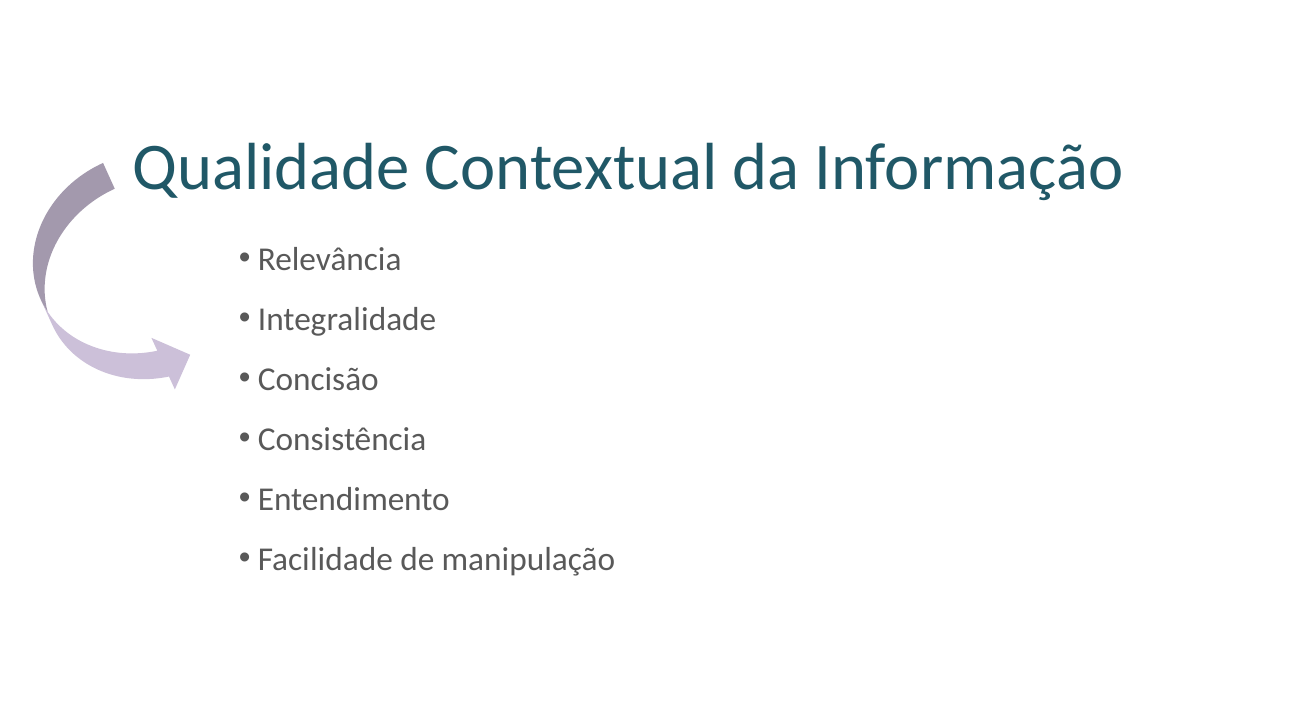

Qualidade Contextual da Informação

 Relevância
 Integralidade
 Concisão
 Consistência
 Entendimento
 Facilidade de manipulação